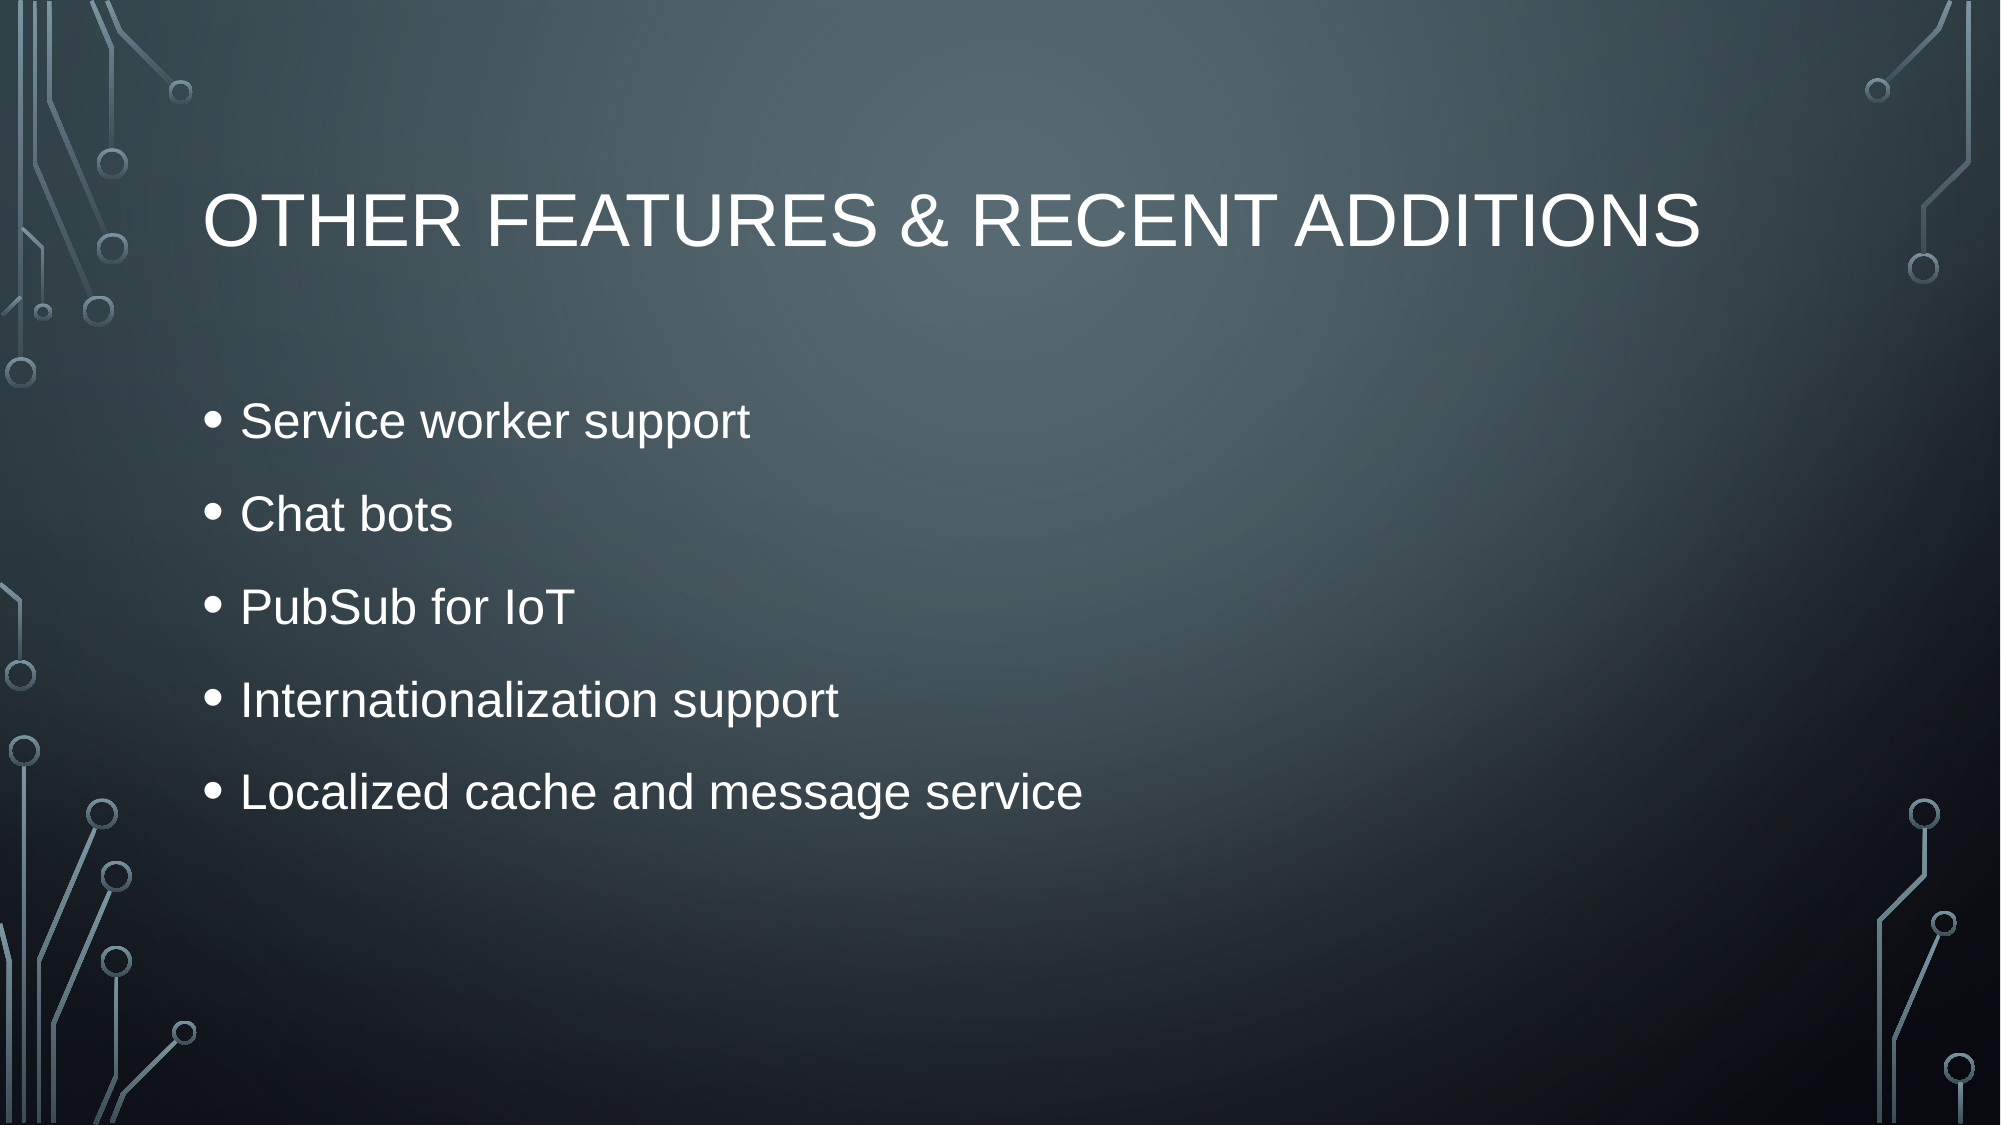

# Other features & Recent additions
Service worker support
Chat bots
PubSub for IoT
Internationalization support
Localized cache and message service